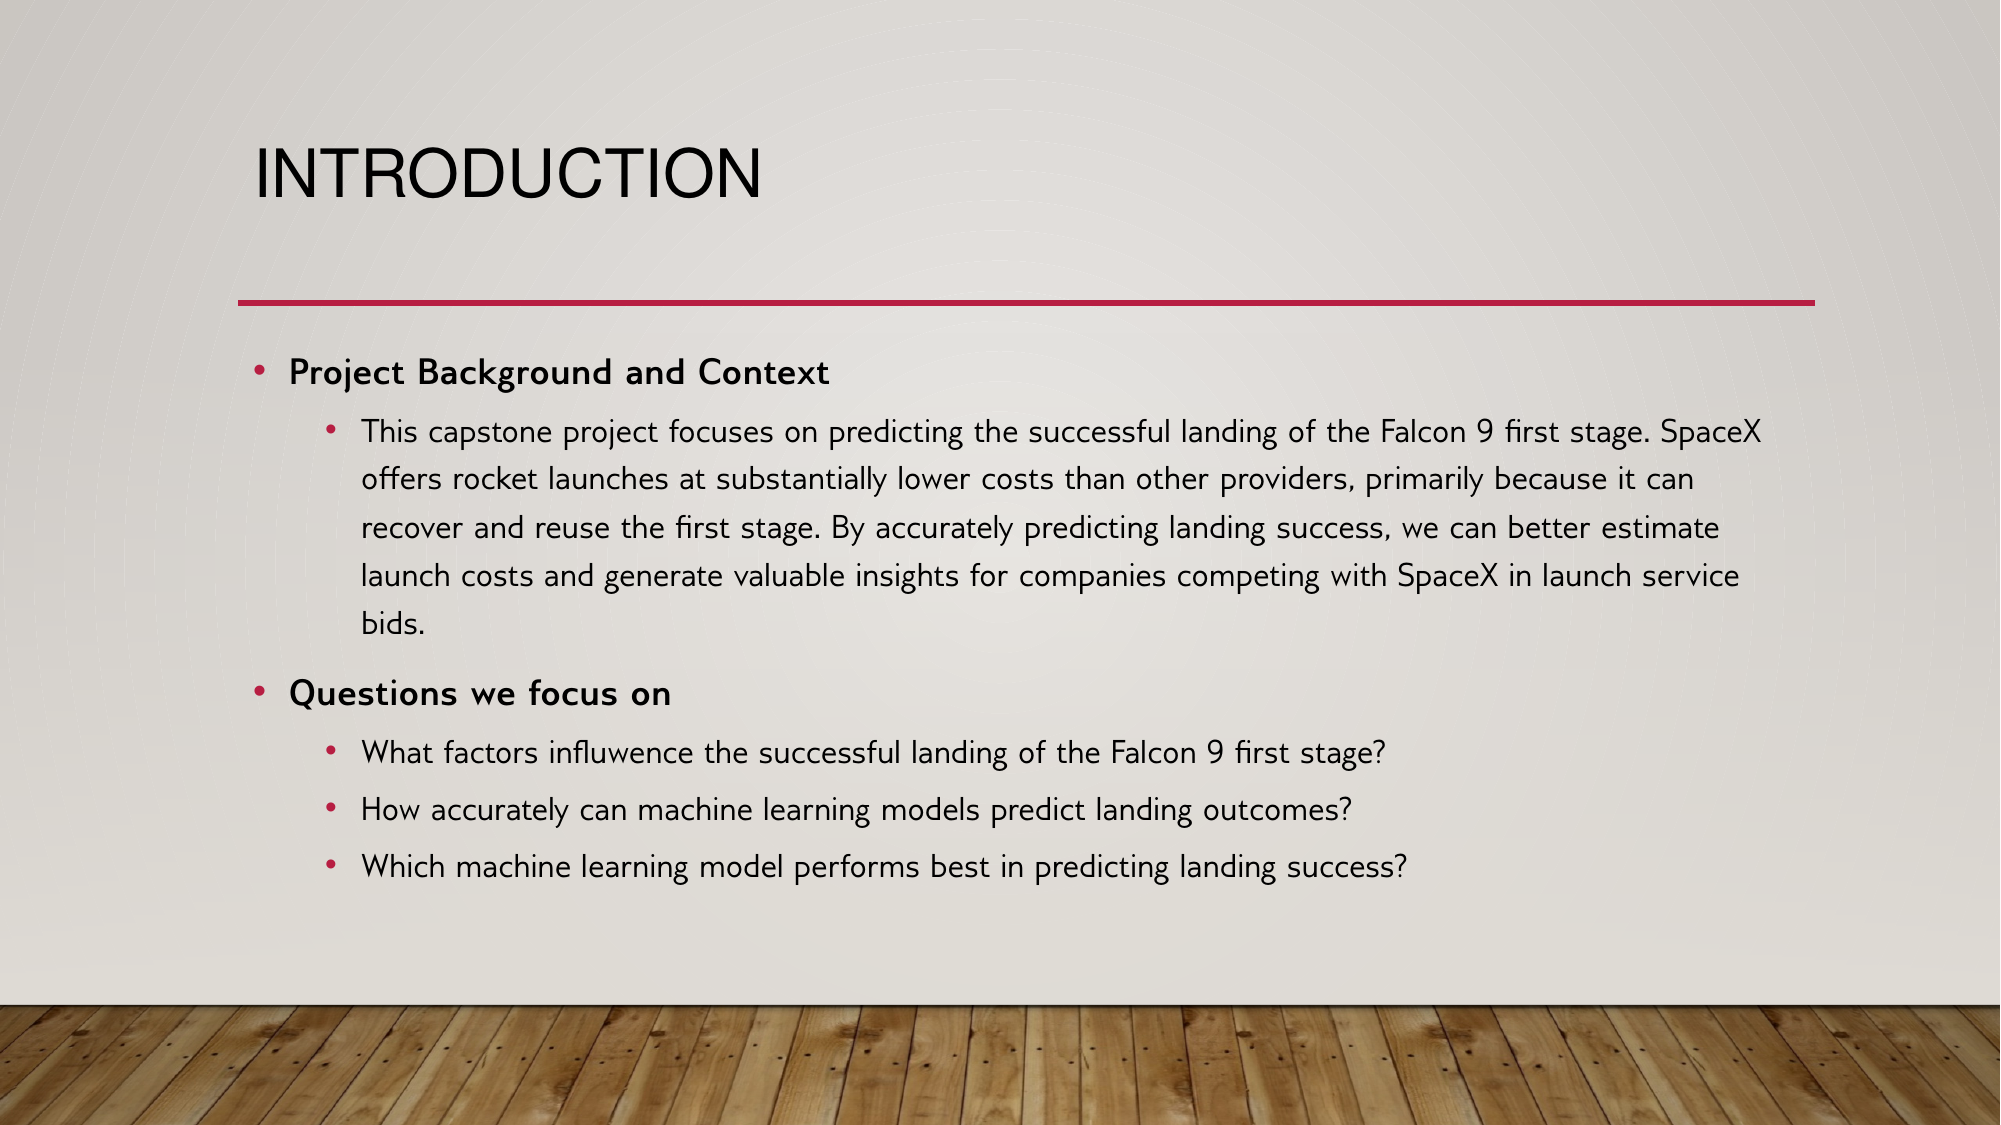

# Introduction
Project Background and Context
This capstone project focuses on predicting the successful landing of the Falcon 9 first stage. SpaceX offers rocket launches at substantially lower costs than other providers, primarily because it can recover and reuse the first stage. By accurately predicting landing success, we can better estimate launch costs and generate valuable insights for companies competing with SpaceX in launch service bids.
Questions we focus on
What factors influwence the successful landing of the Falcon 9 first stage?
How accurately can machine learning models predict landing outcomes?
Which machine learning model performs best in predicting landing success?